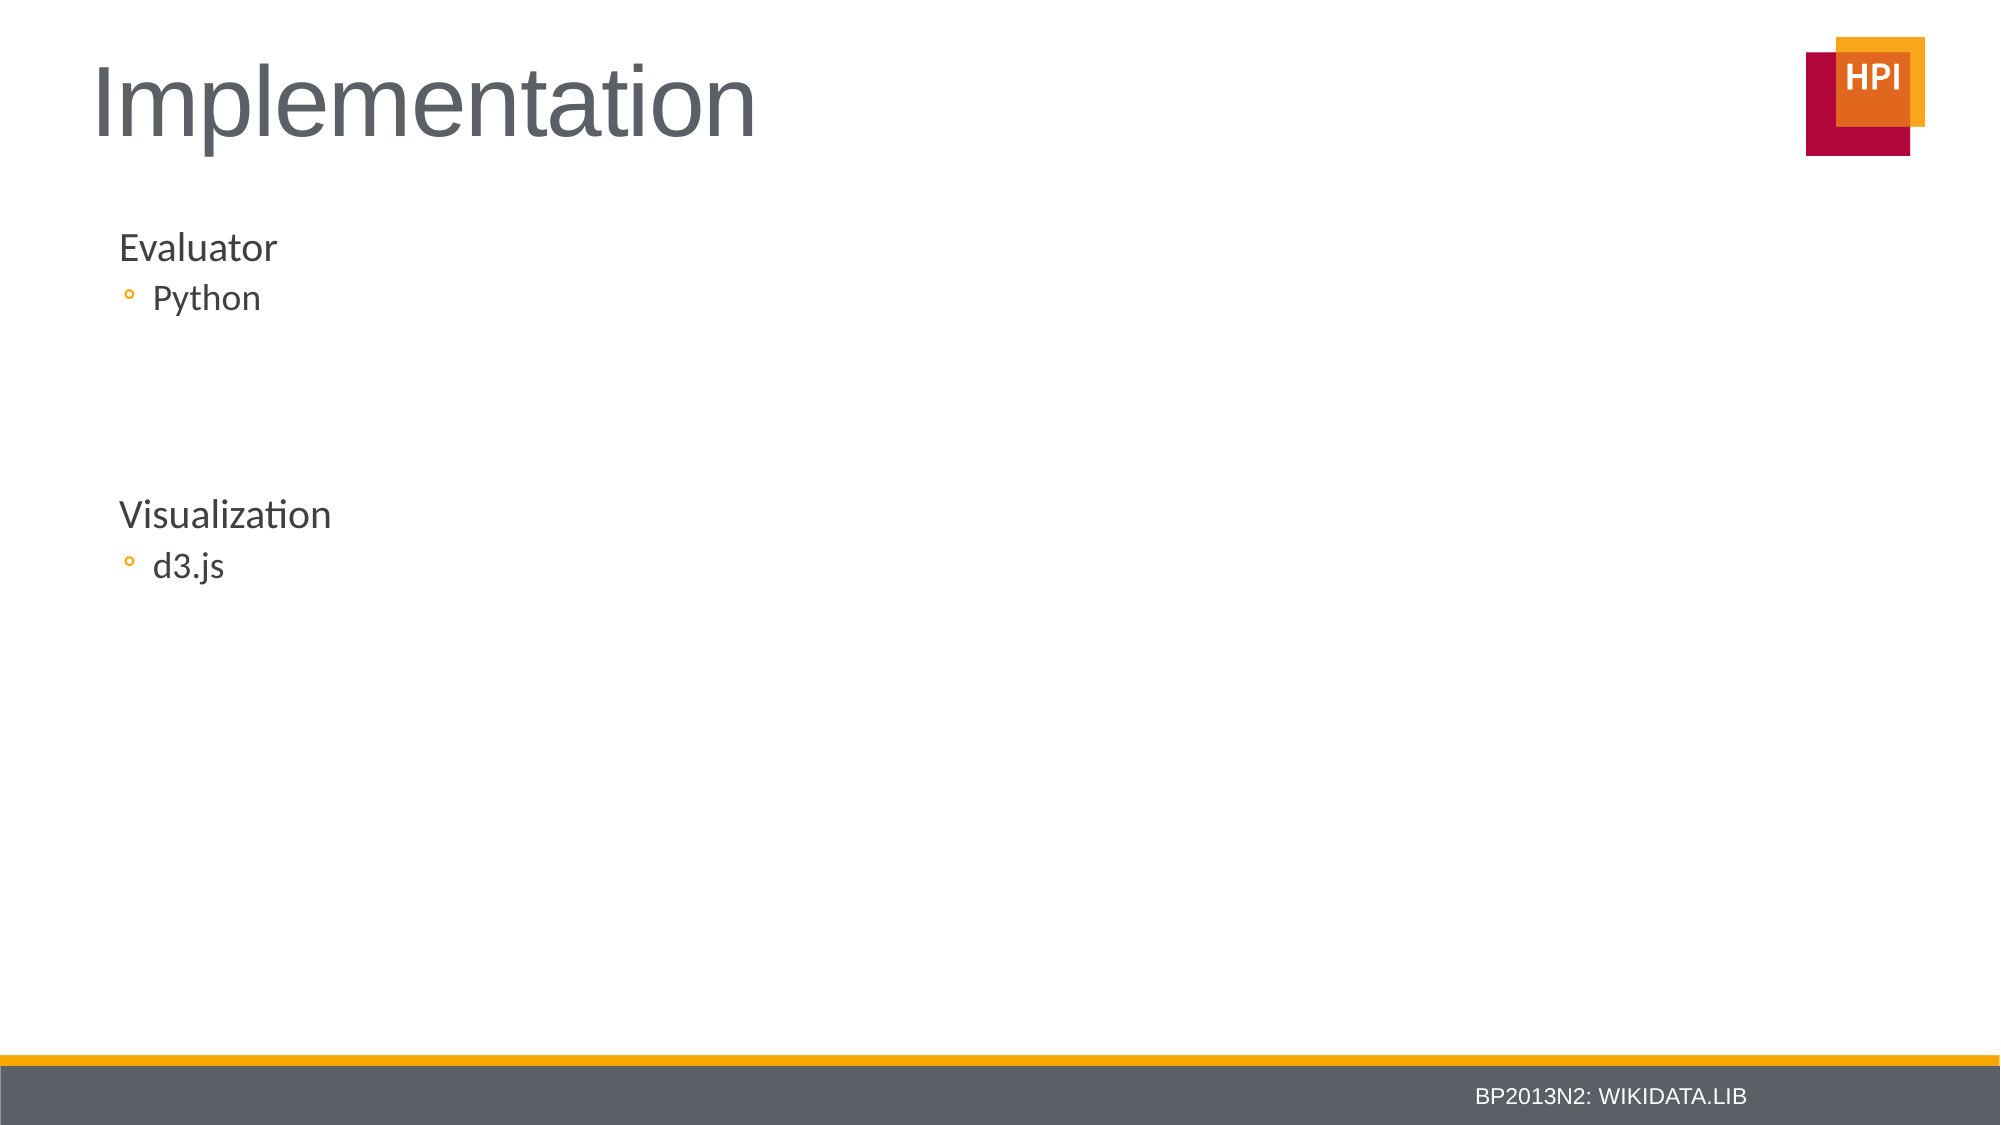

# Implementation
Evaluator
Python

Visualization
d3.js

BP2013N2: WIKIDATA.LIB